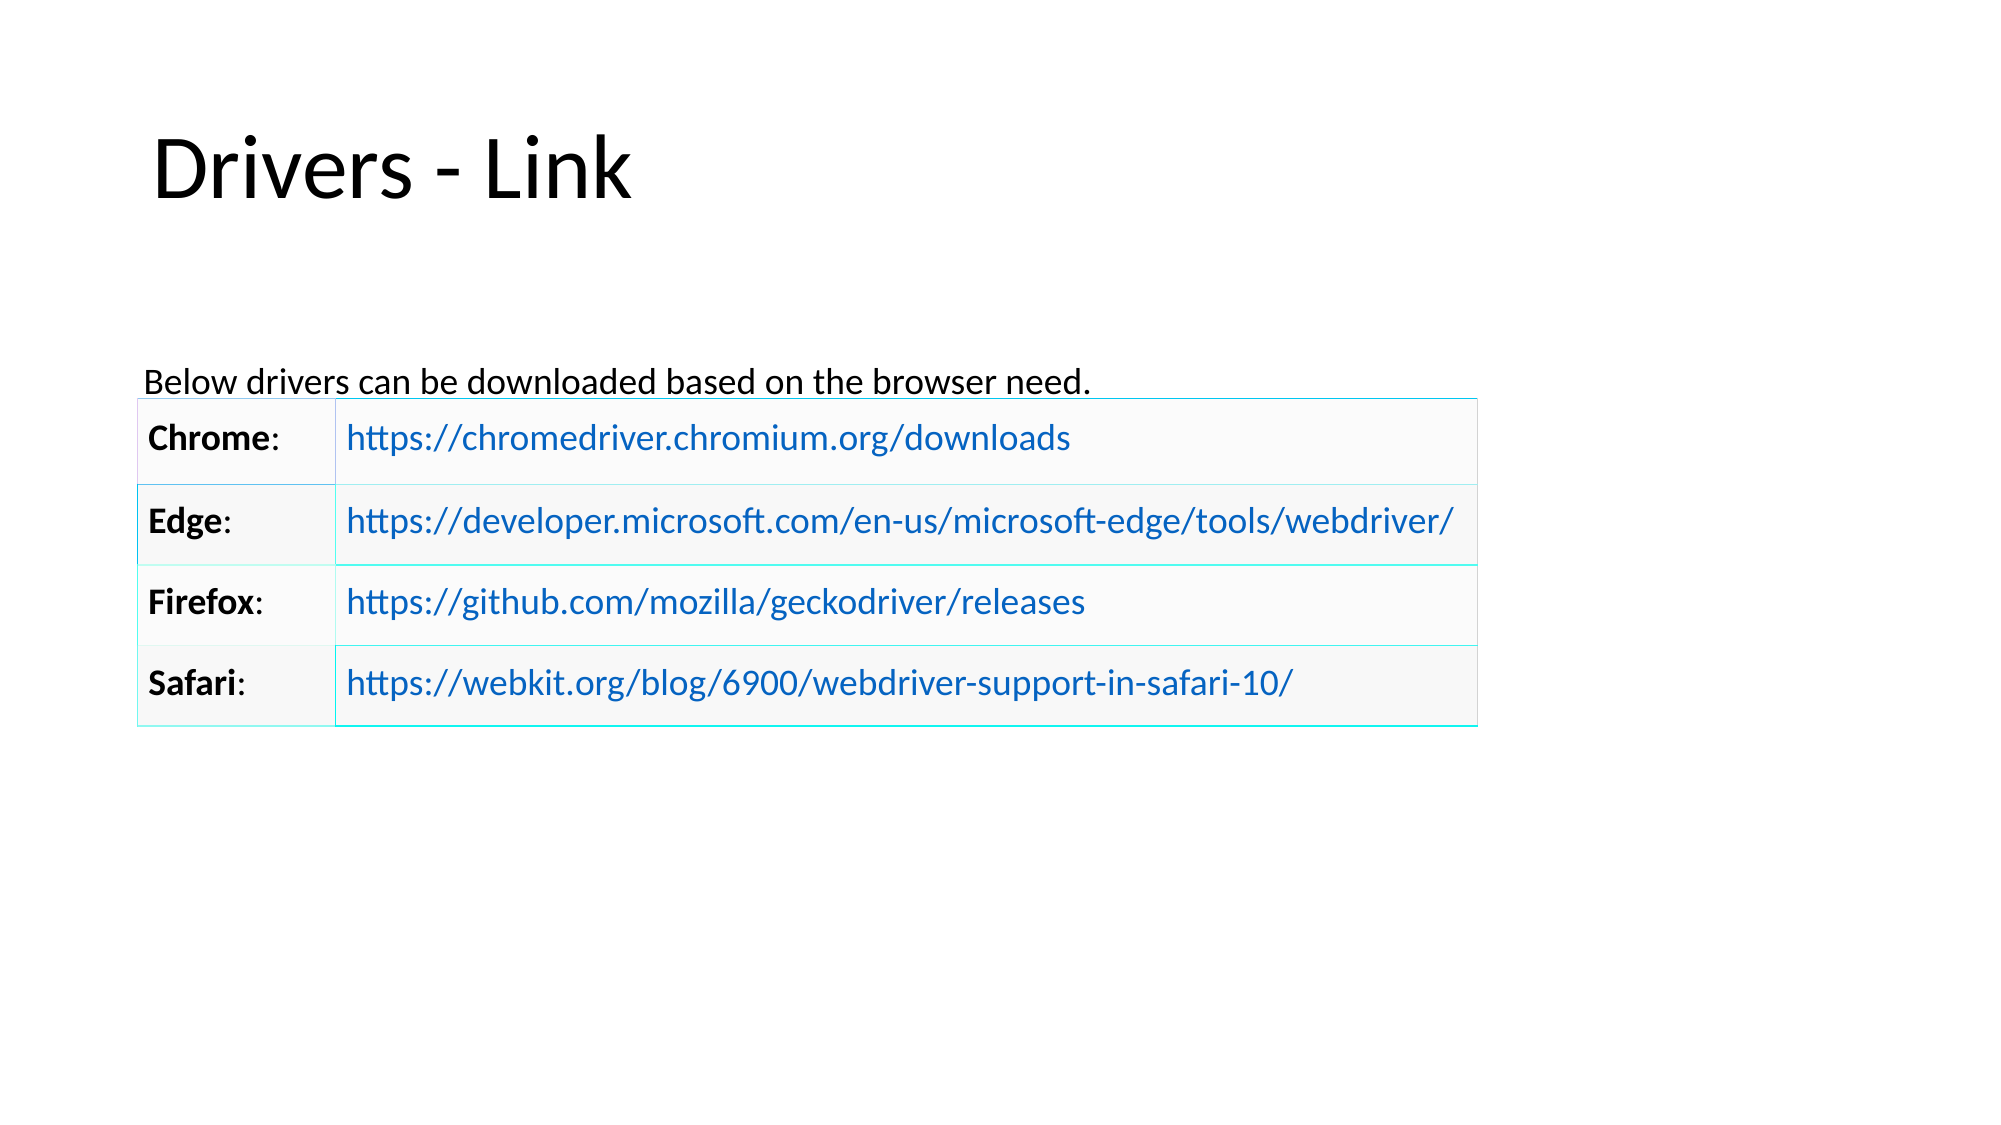

# Drivers - Link
Below drivers can be downloaded based on the browser need.
| Chrome: | https://chromedriver.chromium.org/downloads |
| --- | --- |
| Edge: | https://developer.microsoft.com/en-us/microsoft-edge/tools/webdriver/ |
| Firefox: | https://github.com/mozilla/geckodriver/releases |
| Safari: | https://webkit.org/blog/6900/webdriver-support-in-safari-10/ |